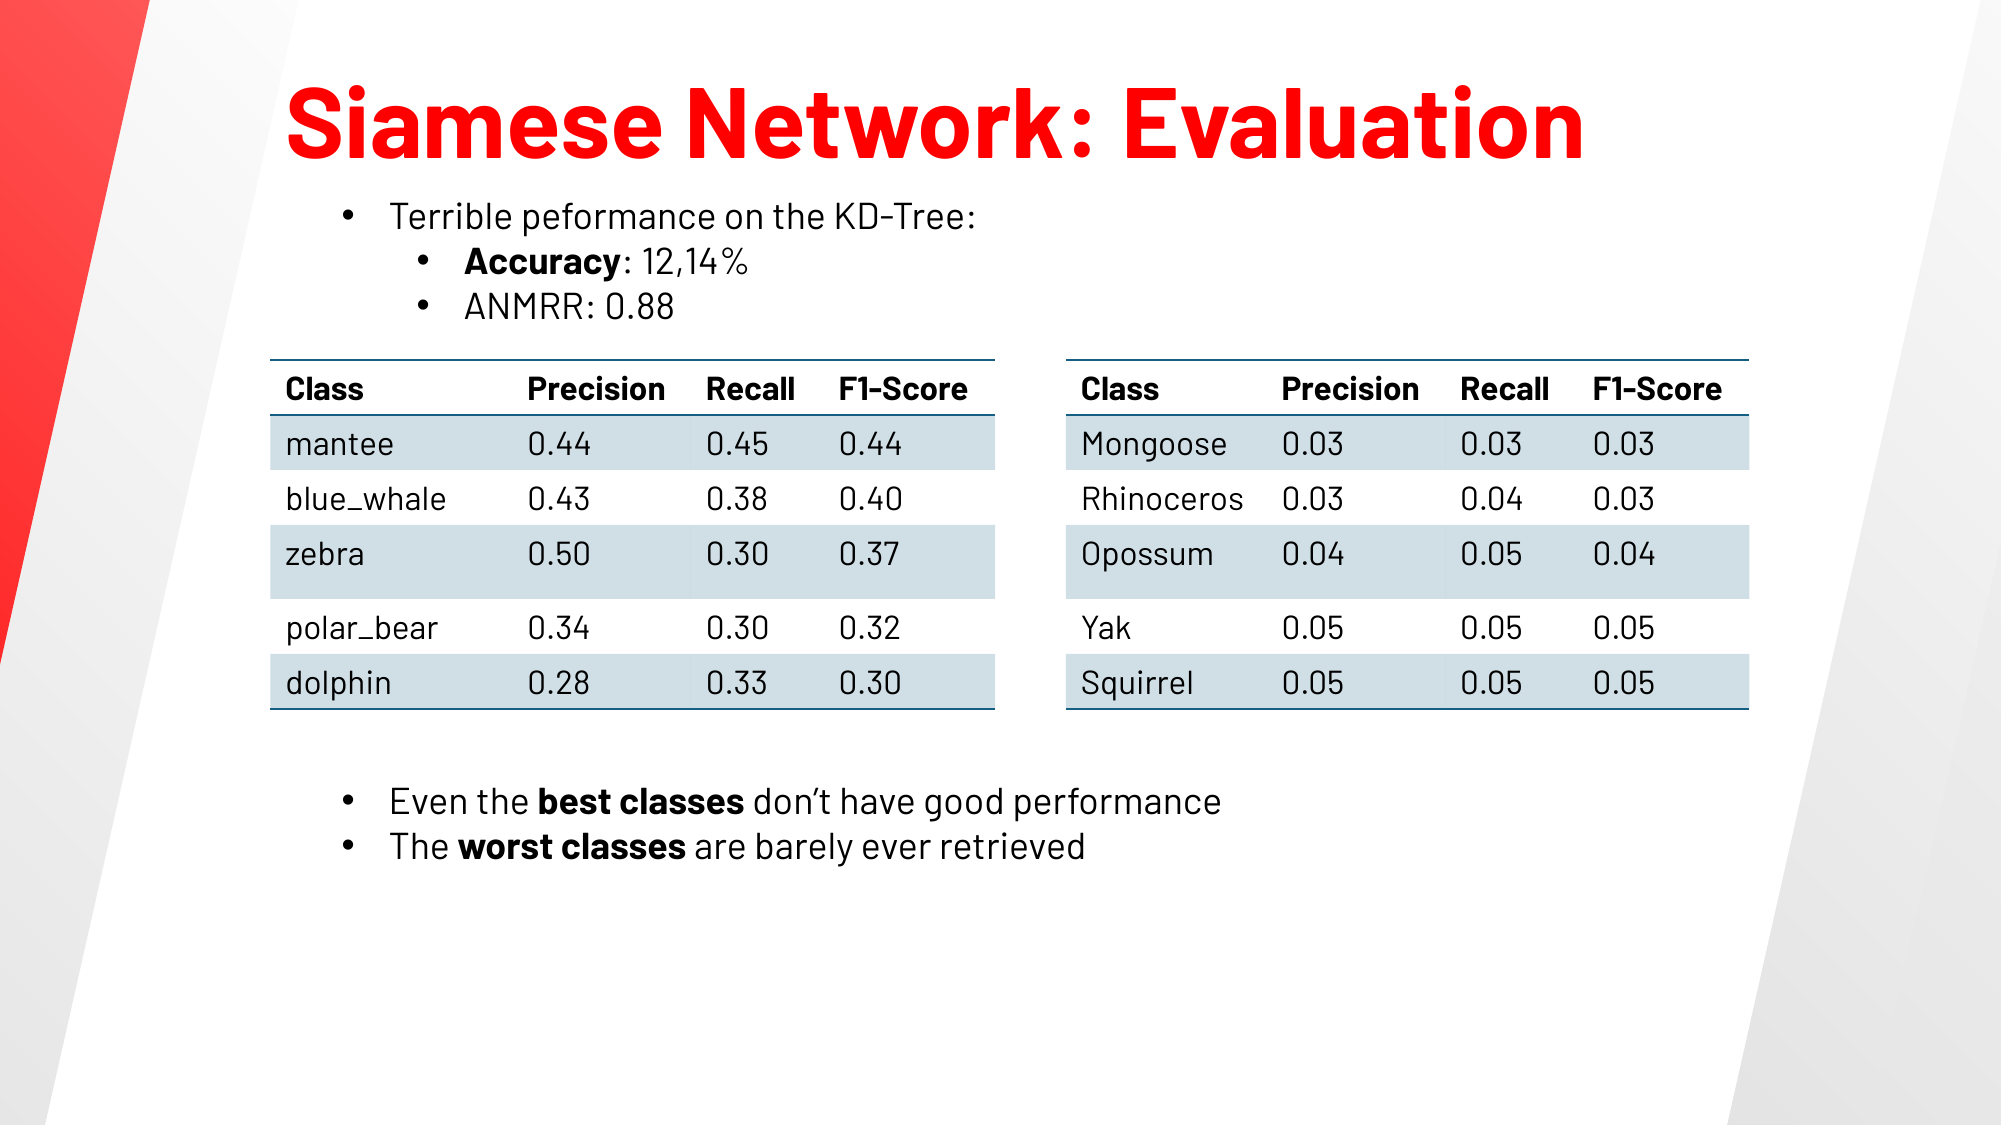

Siamese Network: Evaluation
Terrible peformance on the KD-Tree:
Accuracy: 12,14%
ANMRR: 0.88

Even the best classes don’t have good performance
The worst classes are barely ever retrieved

| Class | Precision | Recall | F1-Score |
| --- | --- | --- | --- |
| mantee | 0.44 | 0.45 | 0.44 |
| blue\_whale | 0.43 | 0.38 | 0.40 |
| zebra | 0.50 | 0.30 | 0.37 |
| polar\_bear | 0.34 | 0.30 | 0.32 |
| dolphin | 0.28 | 0.33 | 0.30 |
| Class | Precision | Recall | F1-Score |
| --- | --- | --- | --- |
| Mongoose | 0.03 | 0.03 | 0.03 |
| Rhinoceros | 0.03 | 0.04 | 0.03 |
| Opossum | 0.04 | 0.05 | 0.04 |
| Yak | 0.05 | 0.05 | 0.05 |
| Squirrel | 0.05 | 0.05 | 0.05 |